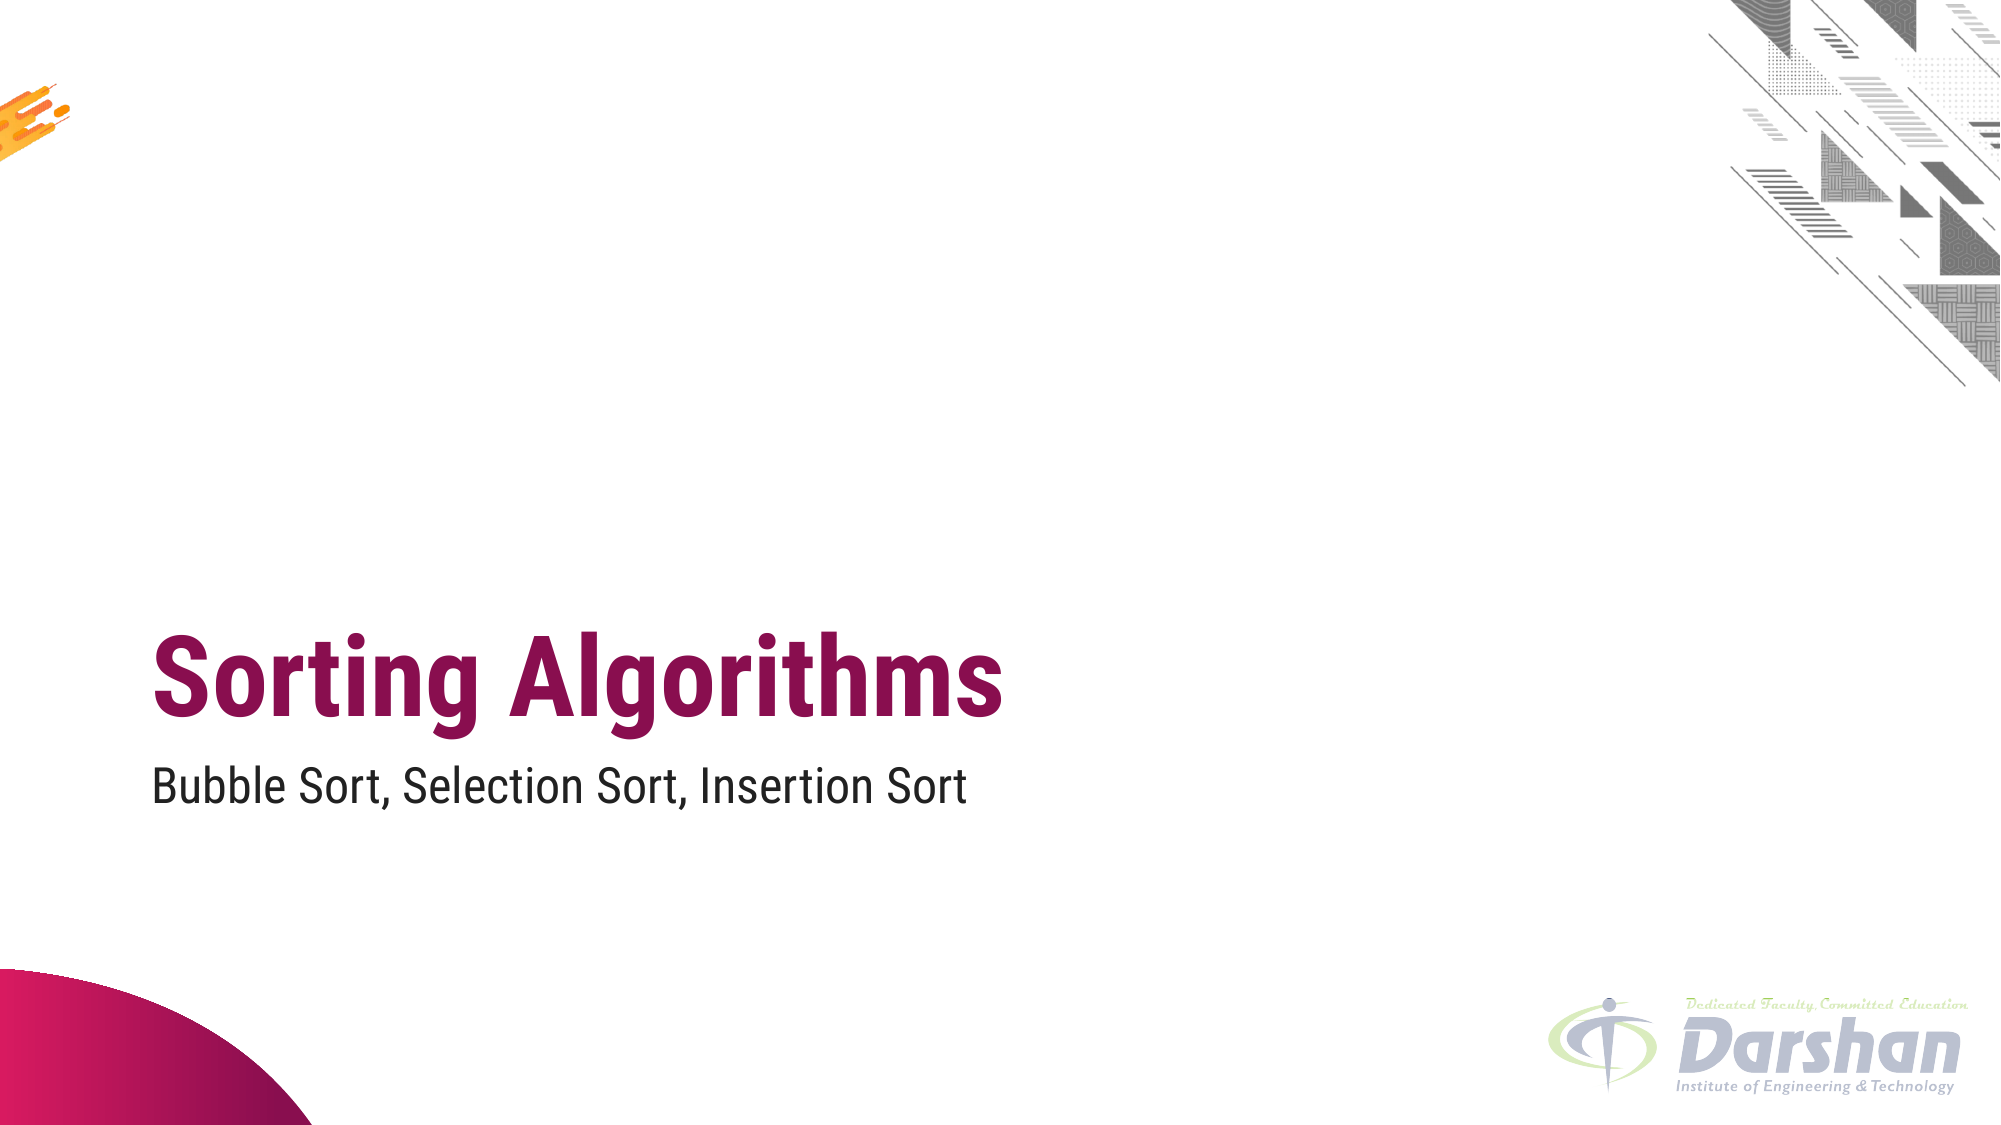

# Sorting Algorithms
Bubble Sort, Selection Sort, Insertion Sort